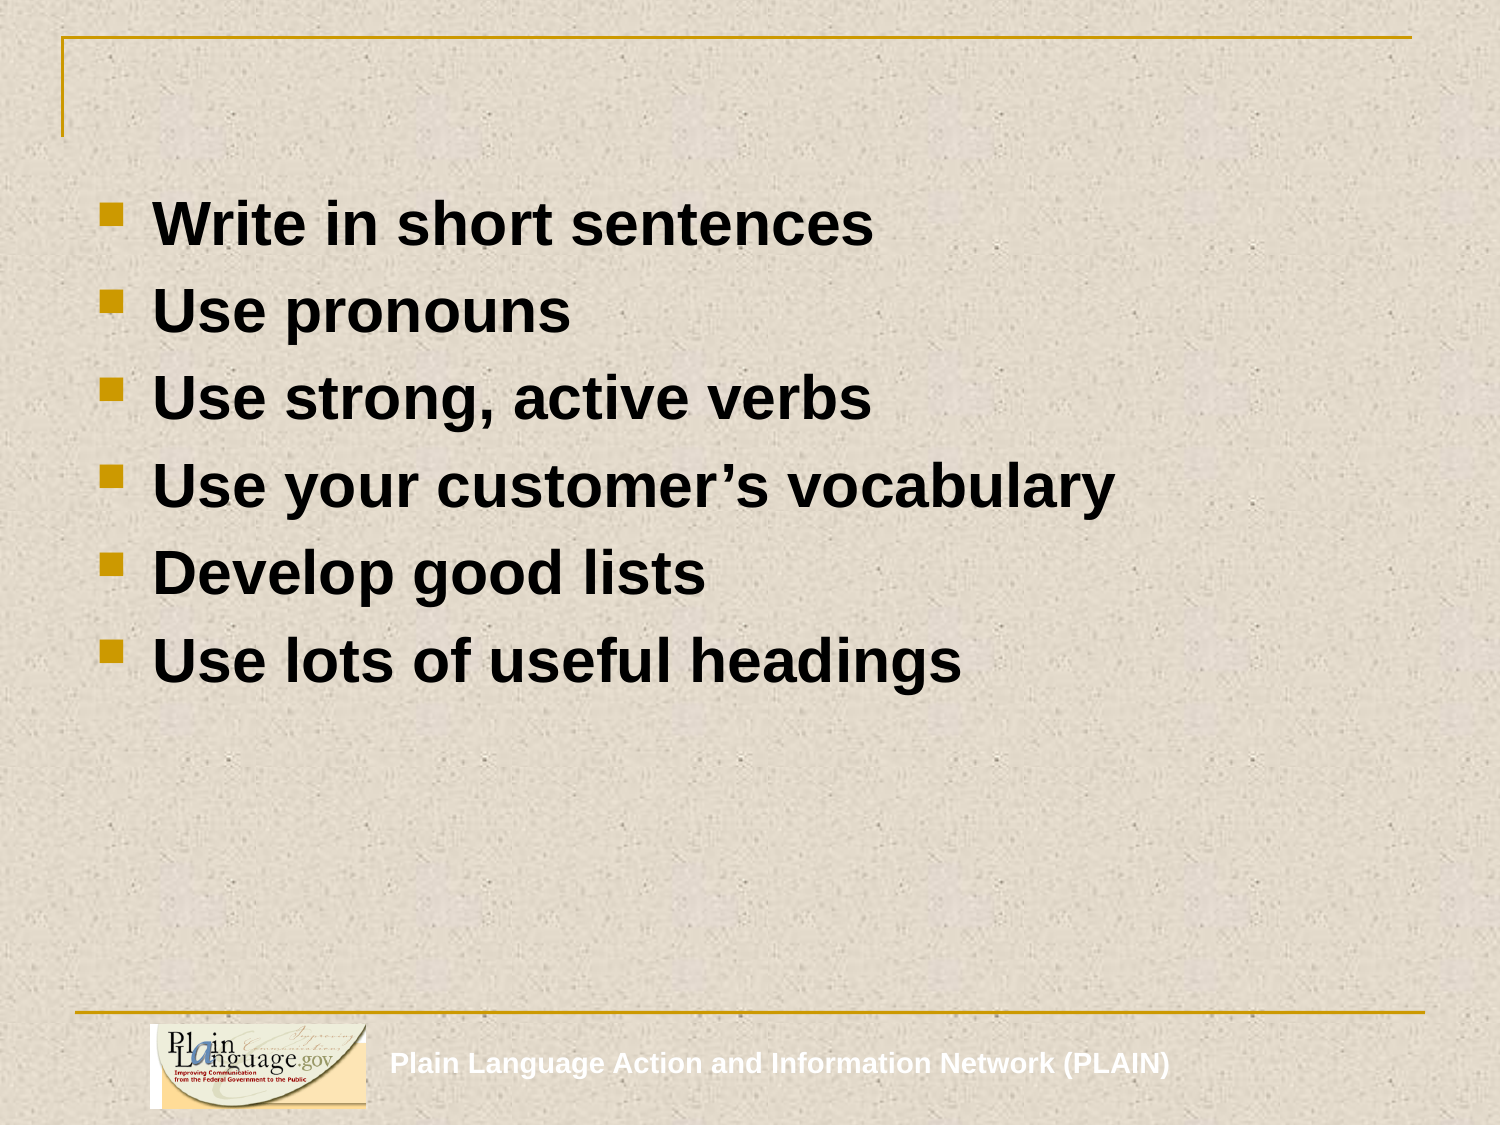

#
Write in short sentences
Use pronouns
Use strong, active verbs
Use your customer’s vocabulary
Develop good lists
Use lots of useful headings